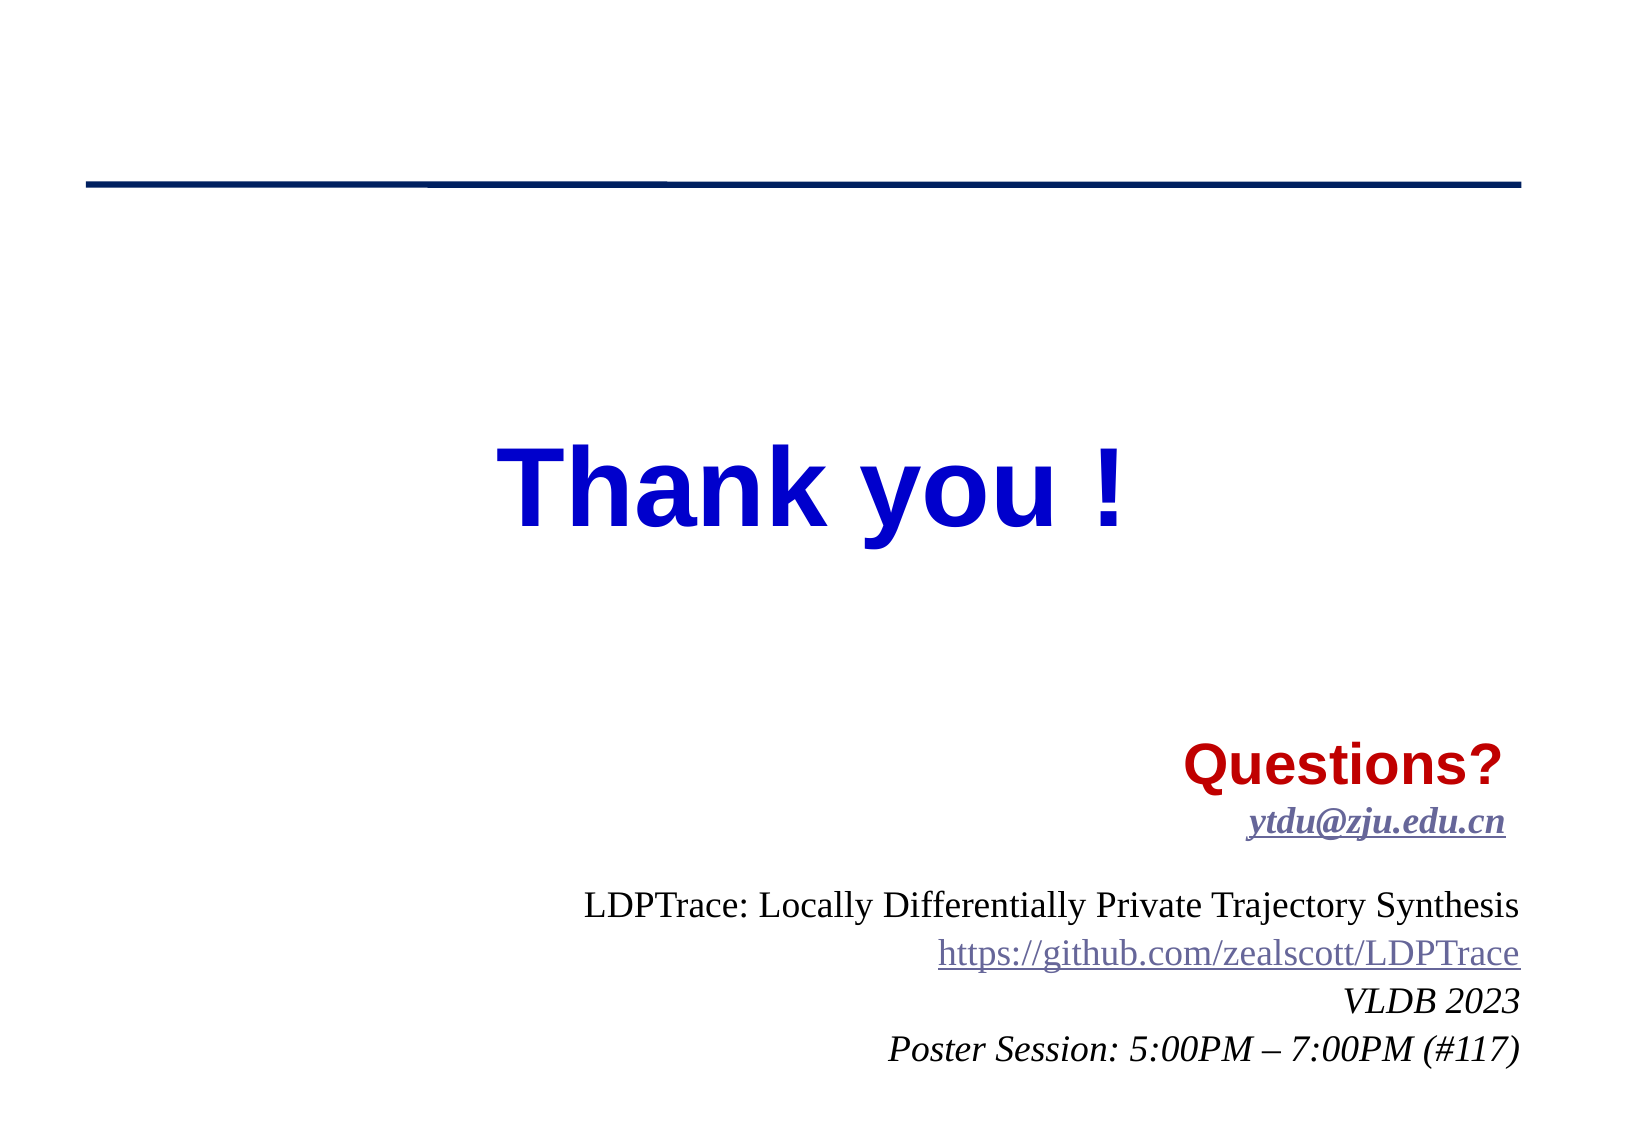

Thank you !
Questions?
ytdu@zju.edu.cn
LDPTrace: Locally Differentially Private Trajectory Synthesis
https://github.com/zealscott/LDPTrace
VLDB 2023
Poster Session: 5:00PM – 7:00PM (#117)